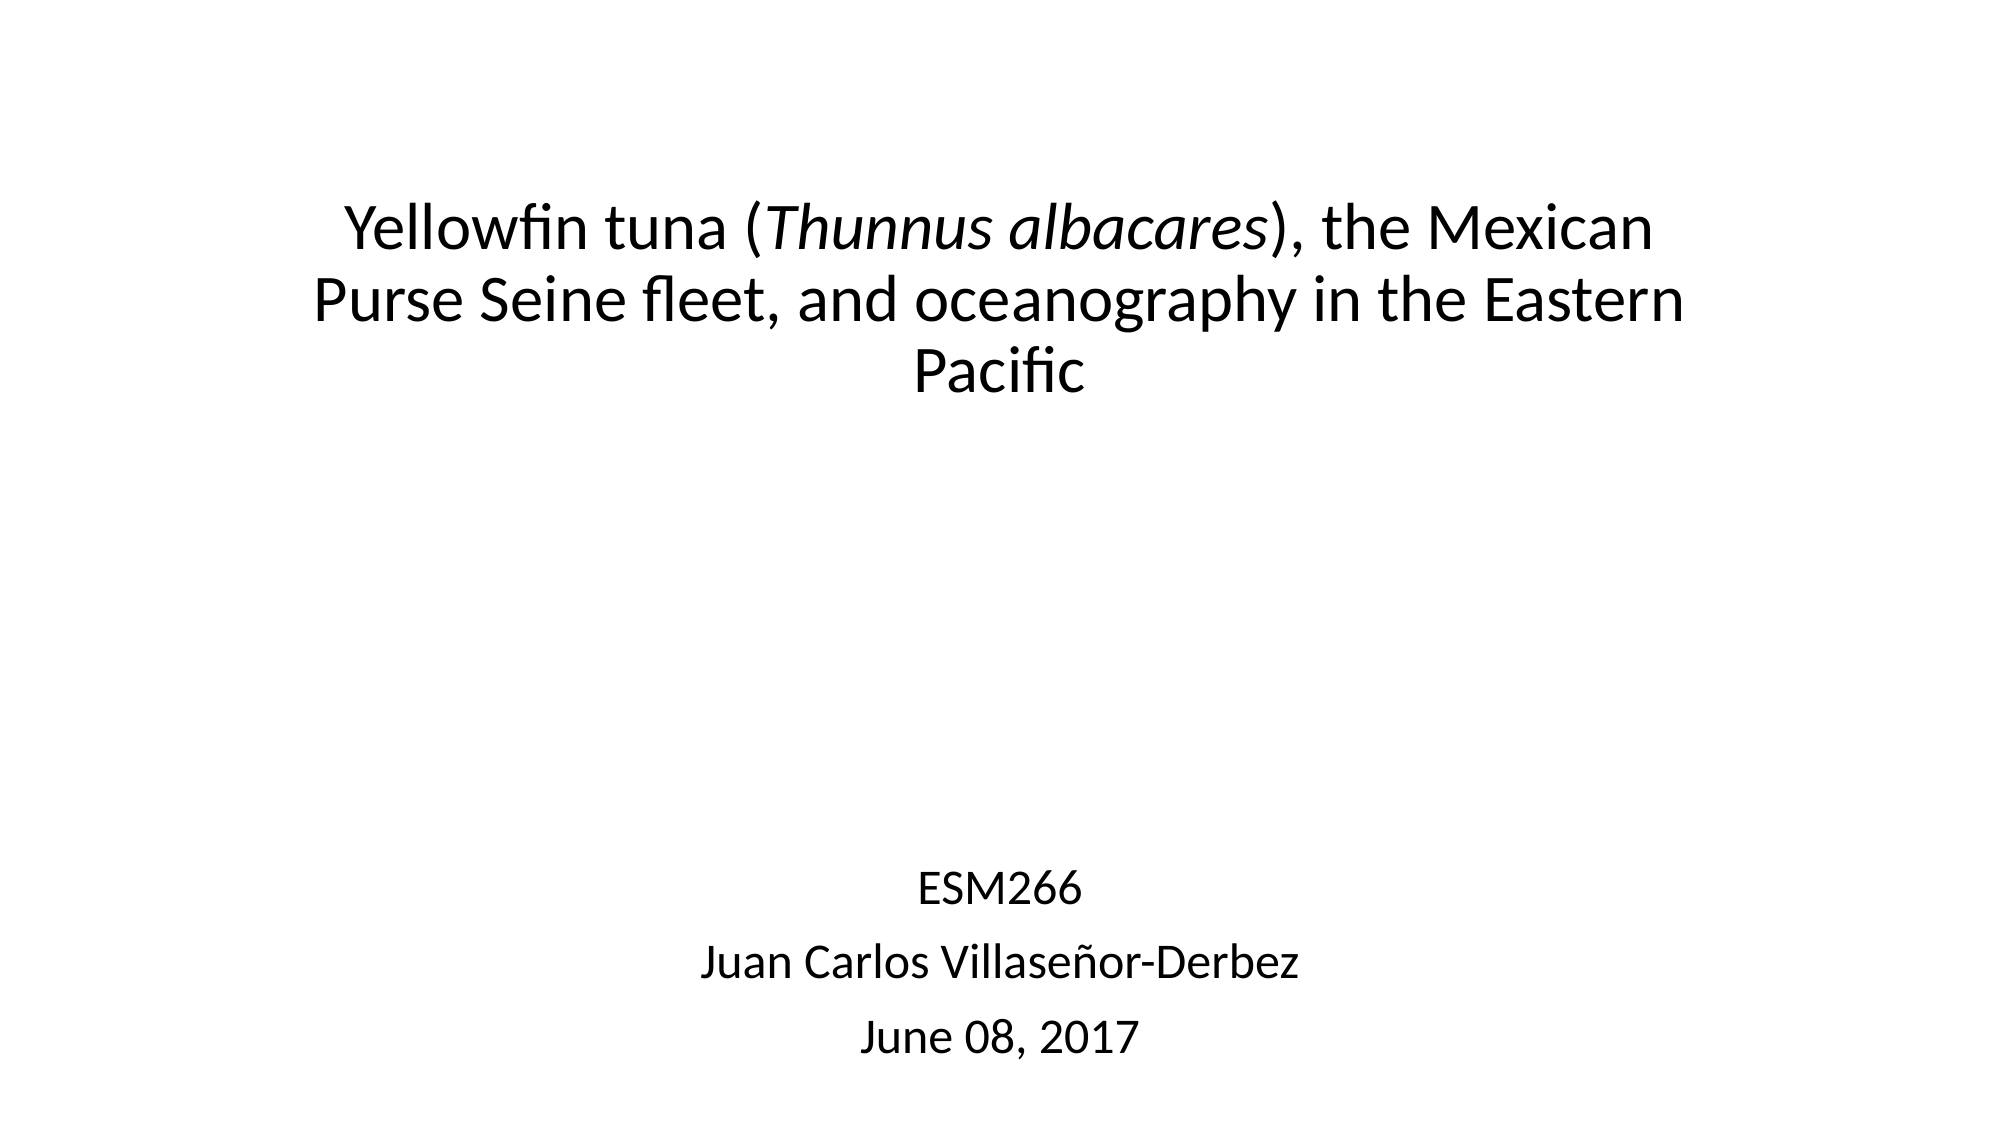

# Yellowfin tuna (Thunnus albacares), the Mexican Purse Seine fleet, and oceanography in the Eastern Pacific
ESM266
Juan Carlos Villaseñor-Derbez
June 08, 2017